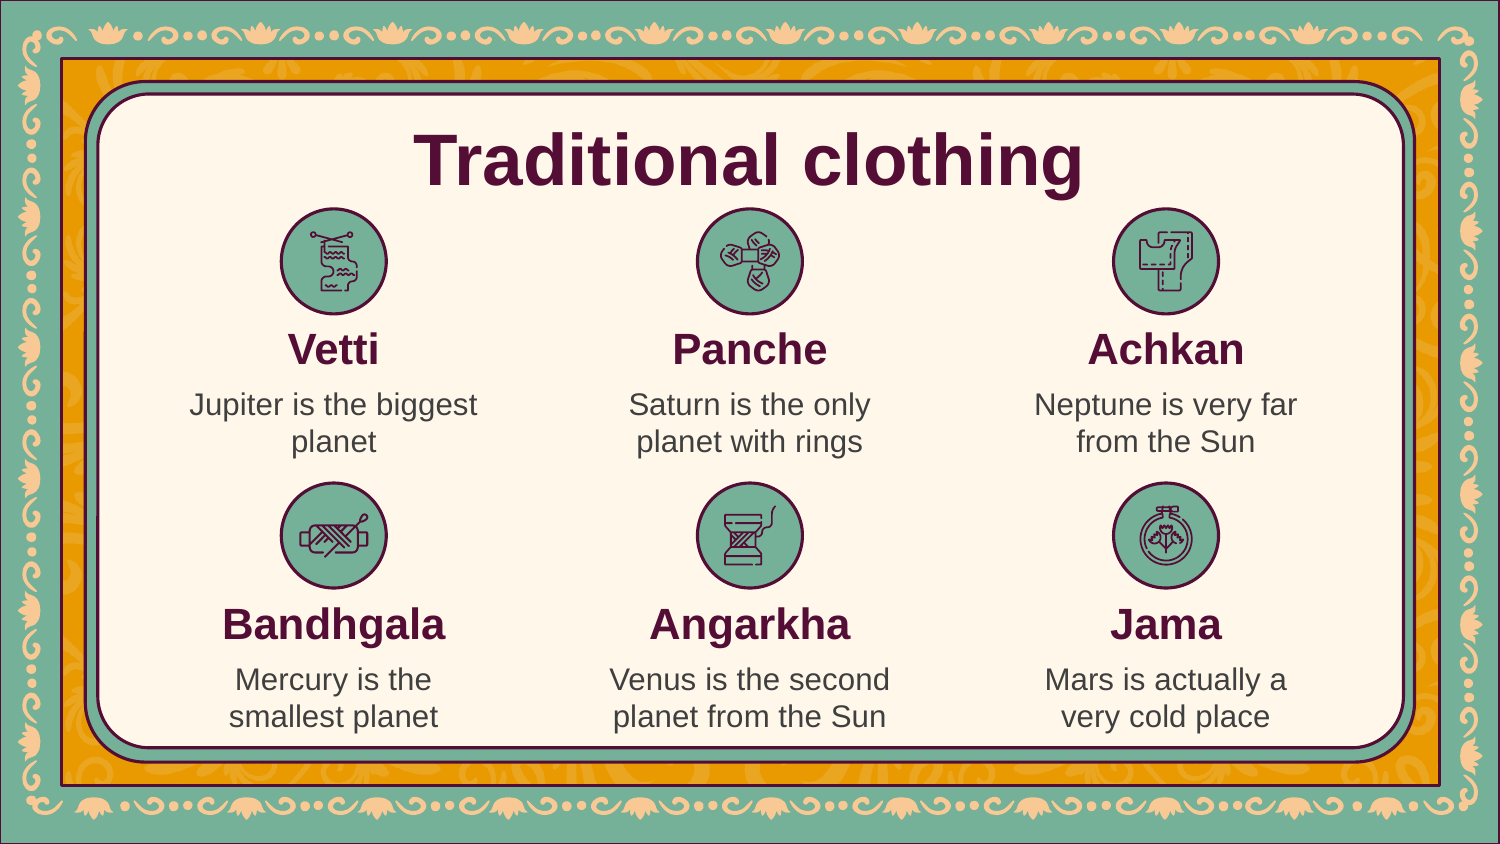

Traditional clothing

# Vetti
Panche
Achkan
Jupiter is the biggest planet
Saturn is the only planet with rings
Neptune is very far from the Sun

Bandhgala
Angarkha
Jama
Mercury is the smallest planet
Venus is the second planet from the Sun
Mars is actually a very cold place